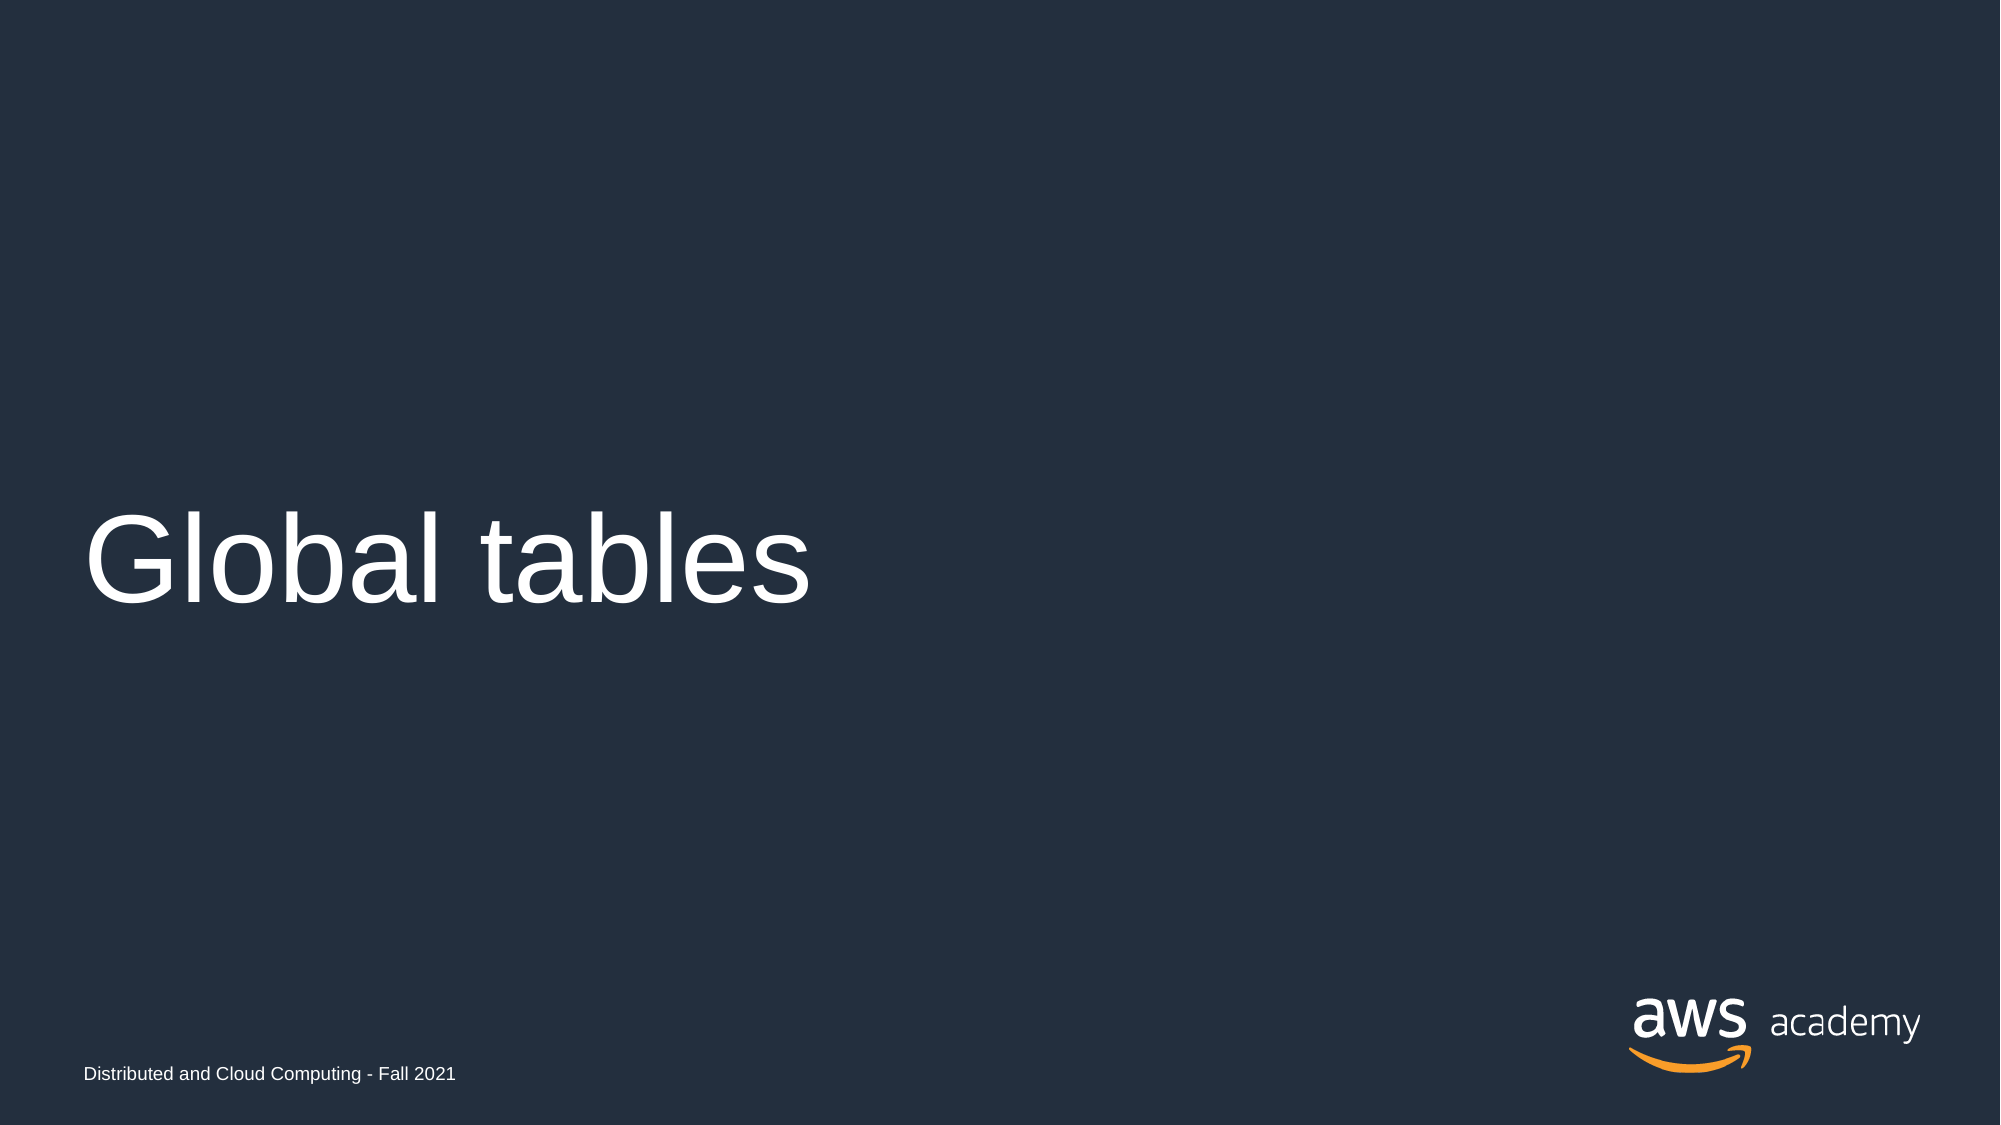

# Global tables
Distributed and Cloud Computing - Fall 2021